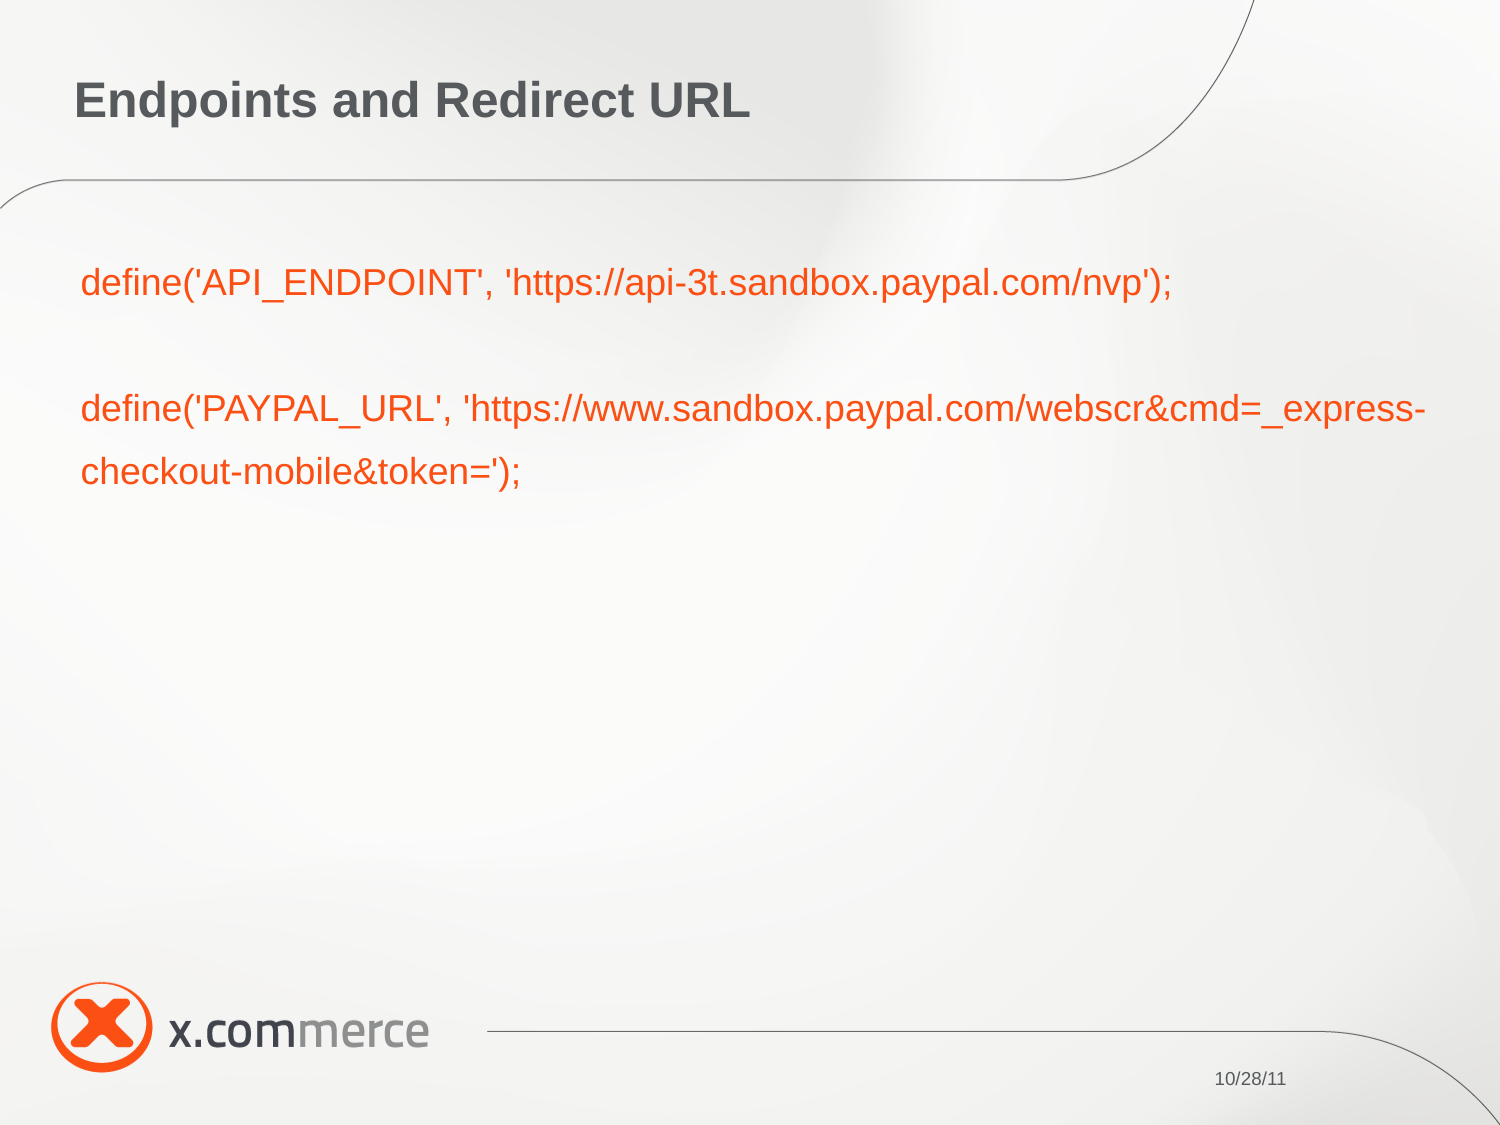

# Endpoints and Redirect URL
define('API_ENDPOINT', 'https://api-3t.sandbox.paypal.com/nvp');

define('PAYPAL_URL', 'https://www.sandbox.paypal.com/webscr&cmd=_express-checkout-mobile&token=');
10/28/11